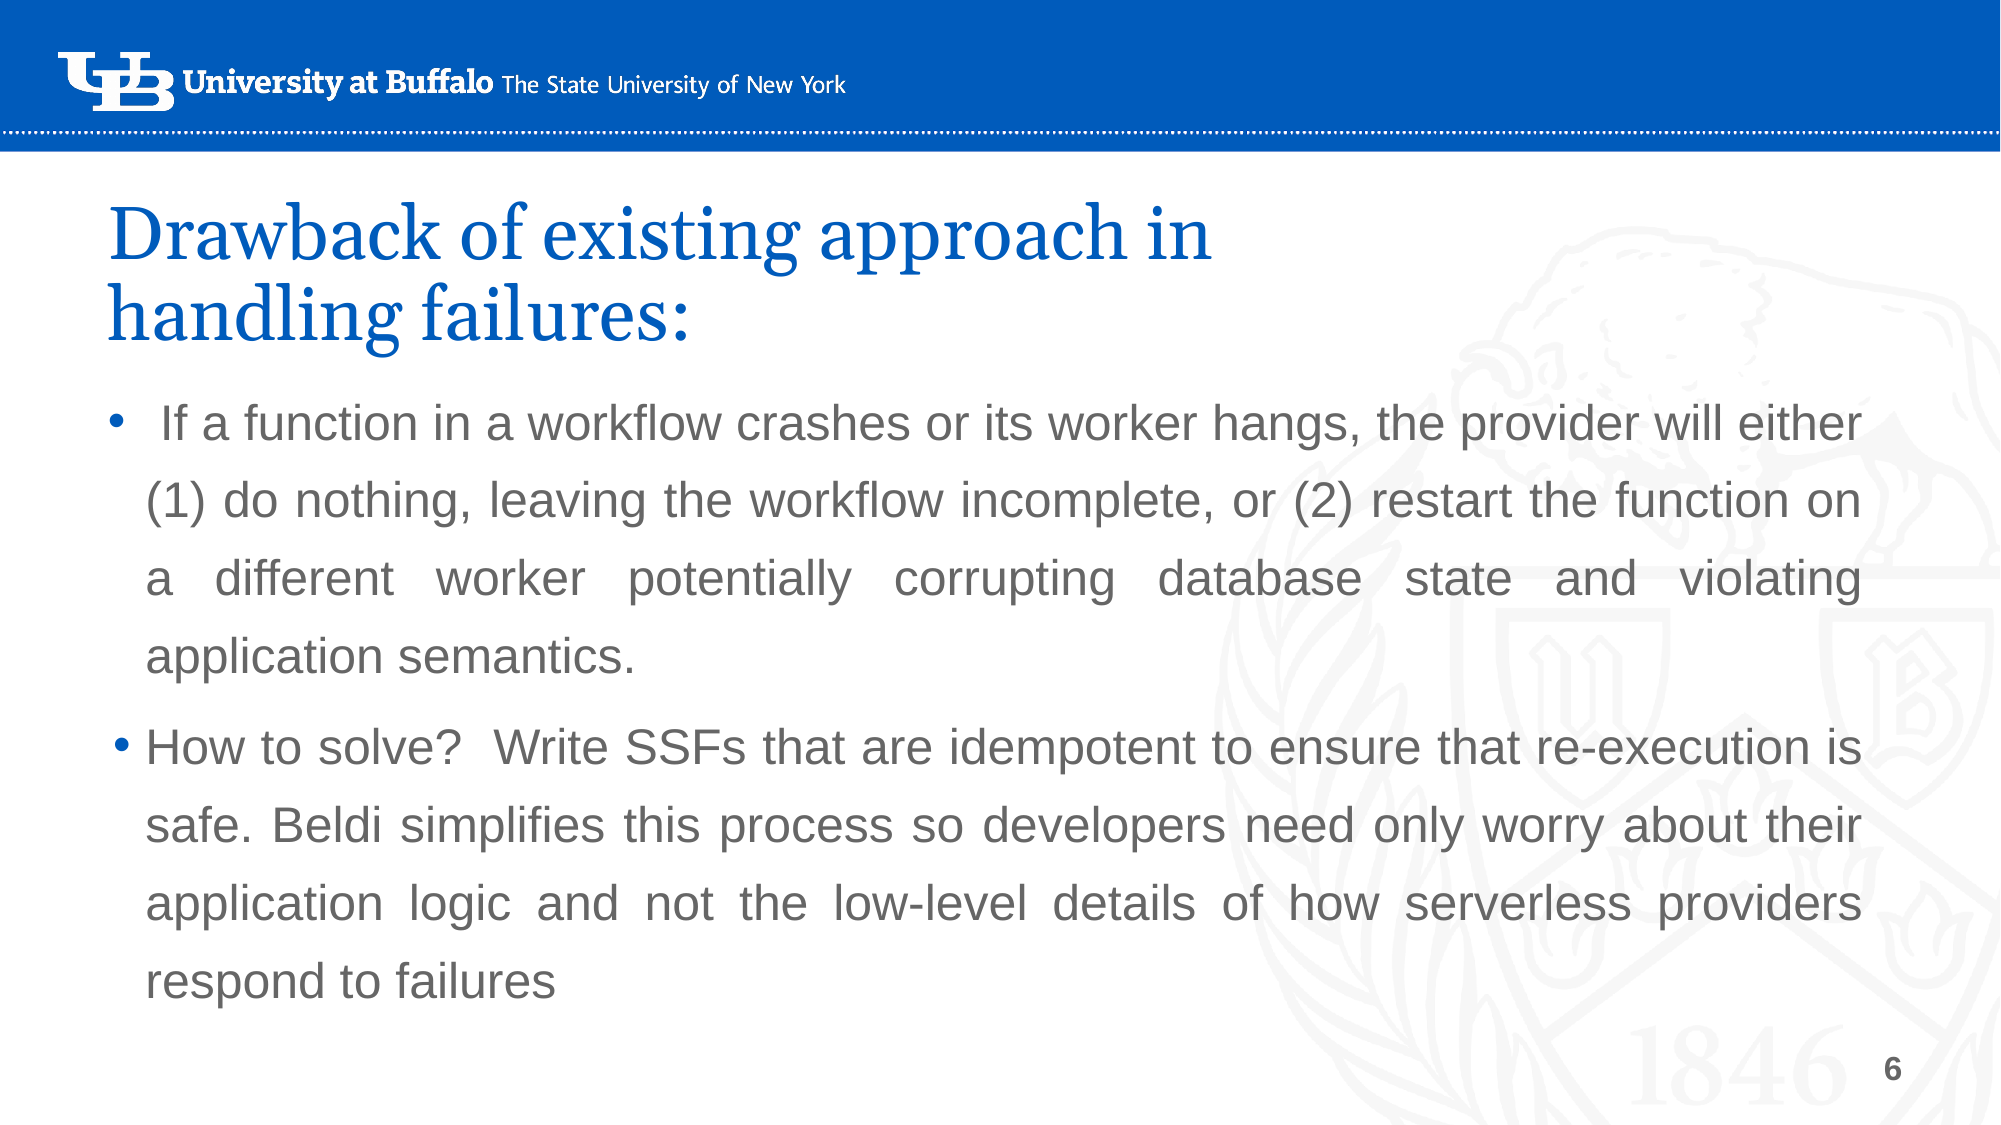

# Drawback of existing approach in handling failures:
 If a function in a workflow crashes or its worker hangs, the provider will either (1) do nothing, leaving the workflow incomplete, or (2) restart the function on a different worker potentially corrupting database state and violating application semantics.
How to solve?  Write SSFs that are idempotent to ensure that re-execution is safe. Beldi simplifies this process so developers need only worry about their application logic and not the low-level details of how serverless providers respond to failures

6